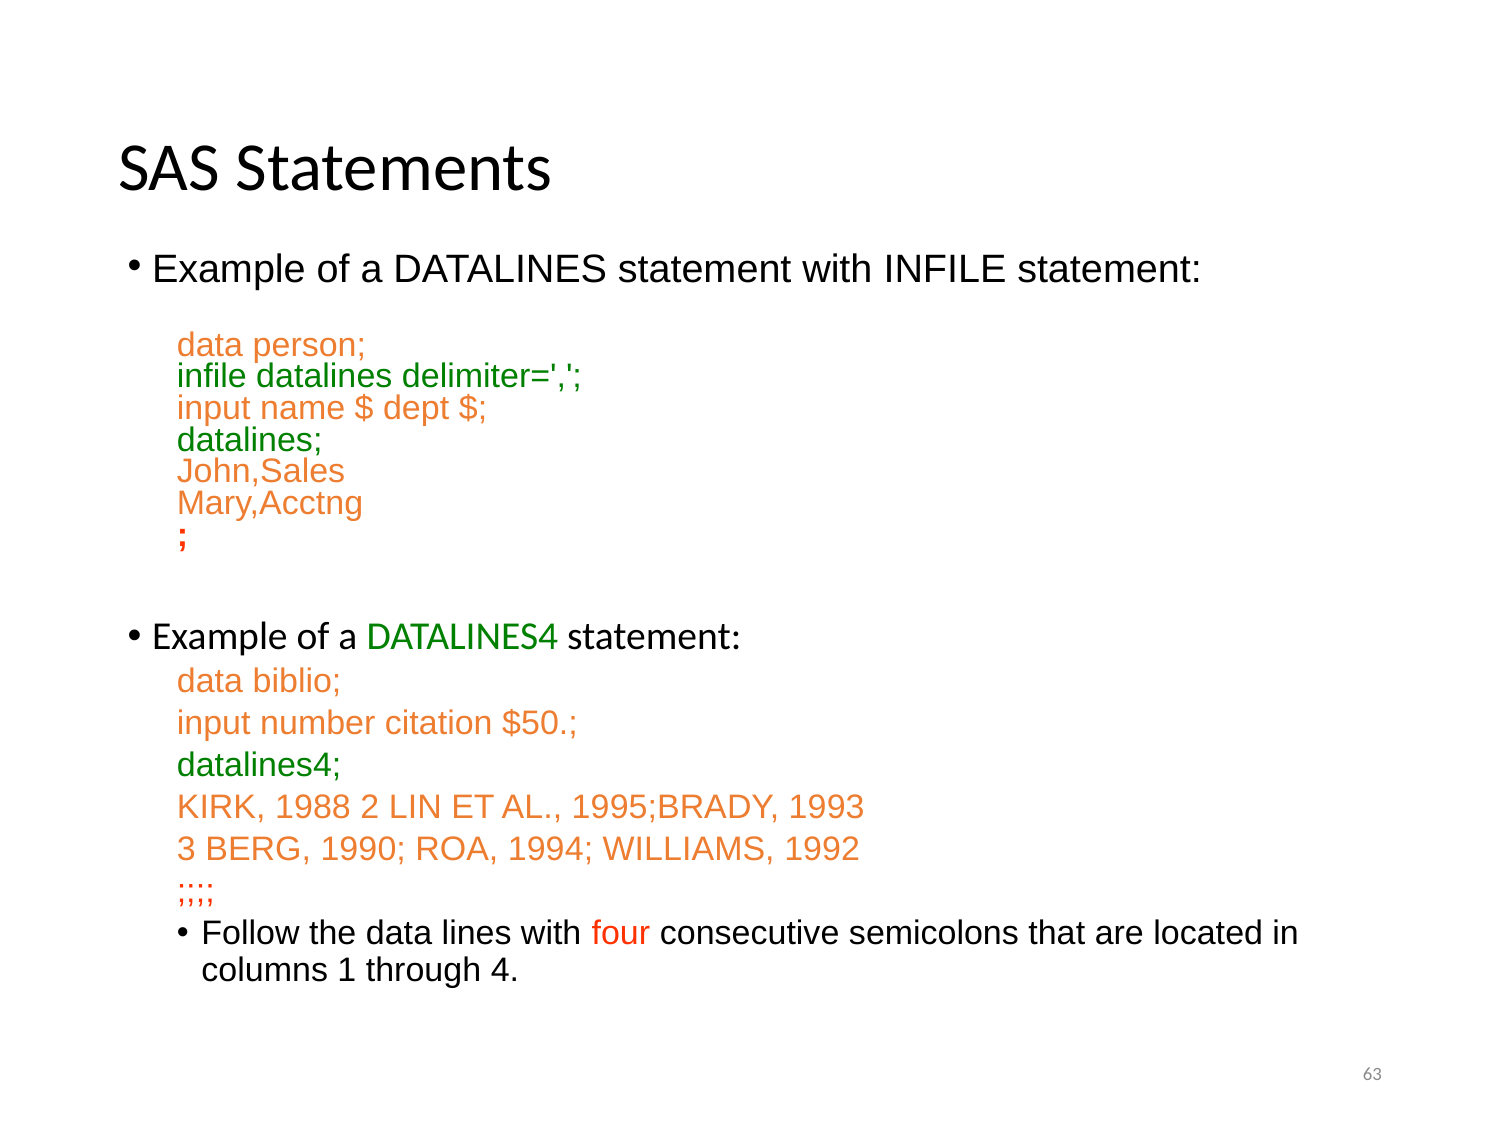

# SAS Statements
Example of a DATALINES statement with INFILE statement:

data person;
infile datalines delimiter=',';
input name $ dept $;
datalines;
John,Sales
Mary,Acctng
;

Example of a DATALINES4 statement:
data biblio;
input number citation $50.;
datalines4;
KIRK, 1988 2 LIN ET AL., 1995;BRADY, 1993
3 BERG, 1990; ROA, 1994; WILLIAMS, 1992
;;;;
Follow the data lines with four consecutive semicolons that are located in columns 1 through 4.

63